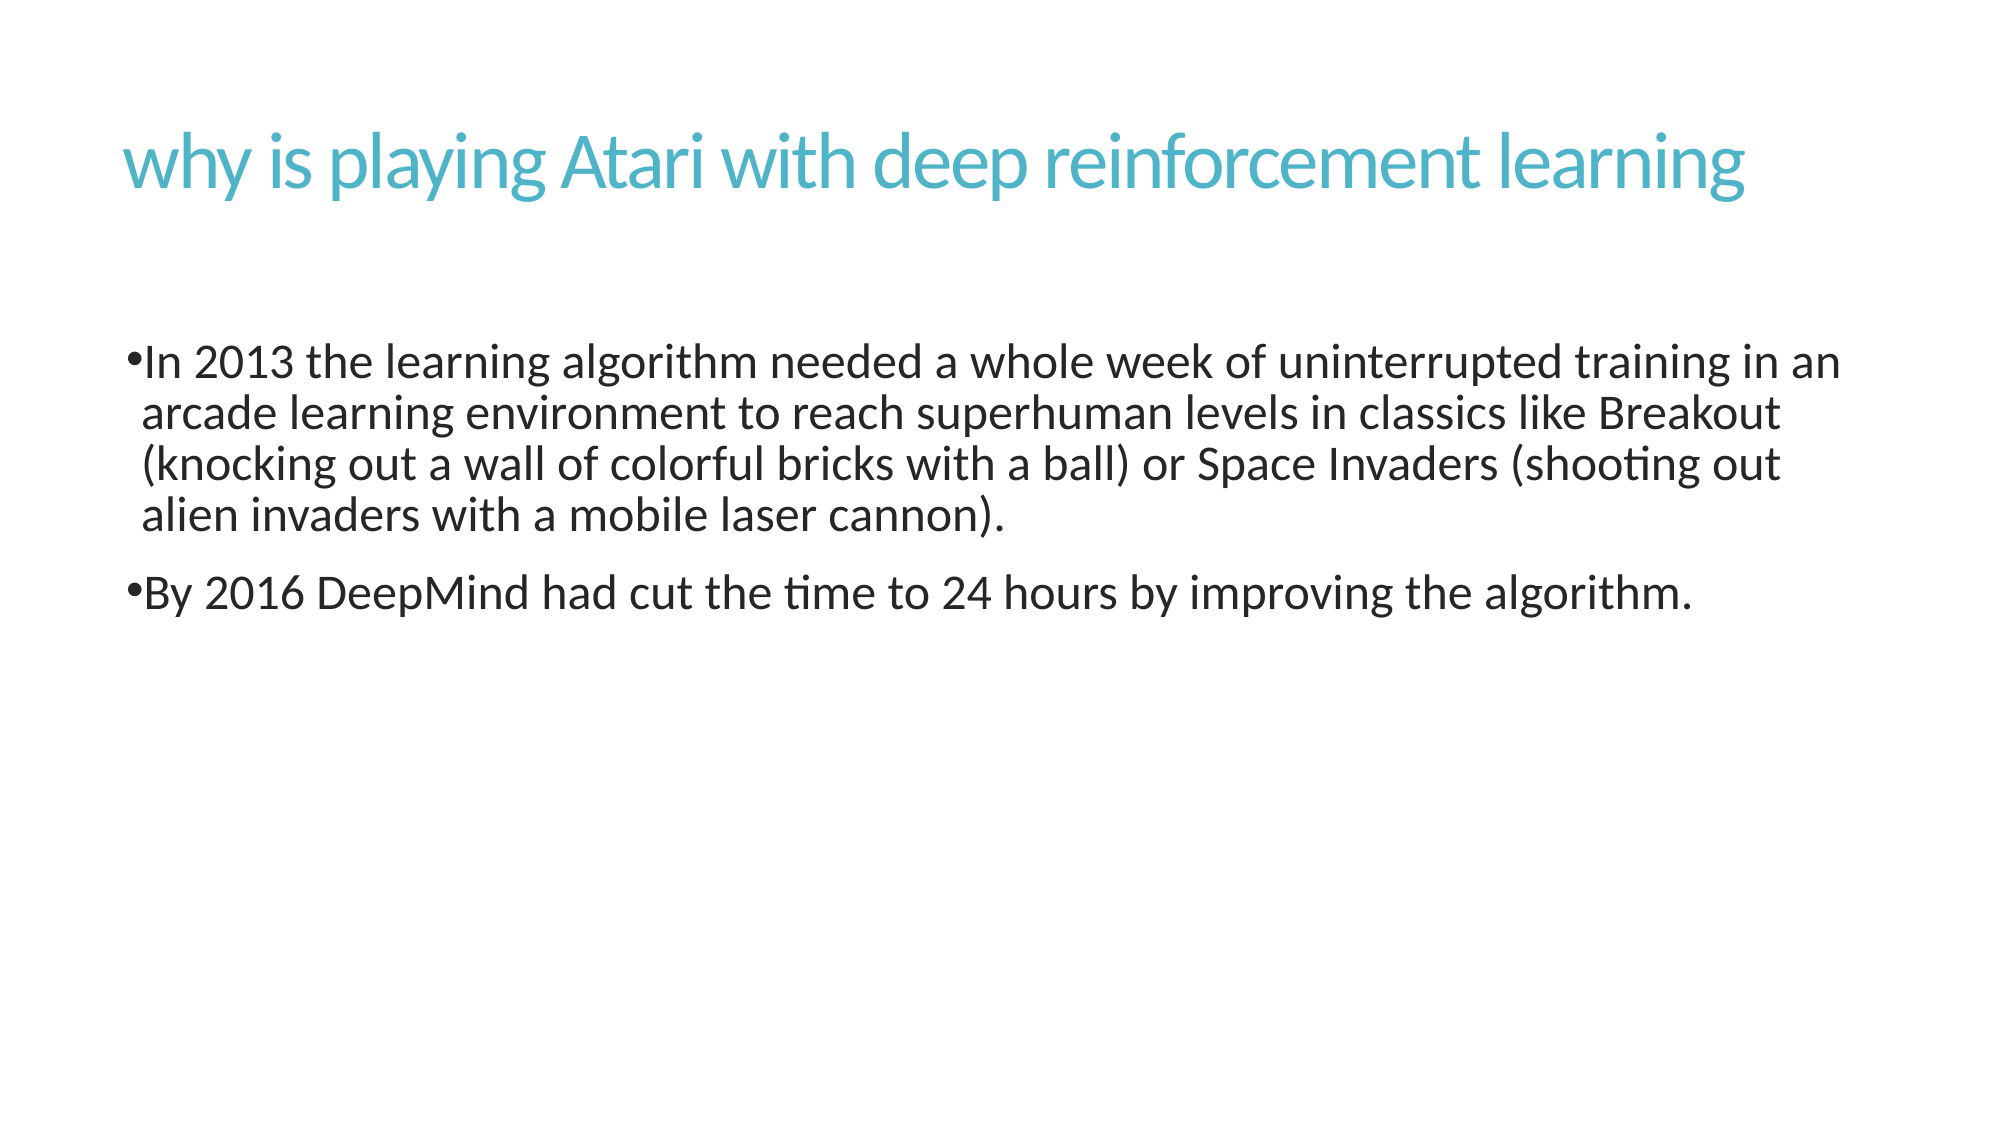

# why is playing Atari with deep reinforcement learning
In 2013 the learning algorithm needed a whole week of uninterrupted training in an arcade learning environment to reach superhuman levels in classics like Breakout (knocking out a wall of colorful bricks with a ball) or Space Invaders (shooting out alien invaders with a mobile laser cannon).
By 2016 DeepMind had cut the time to 24 hours by improving the algorithm.